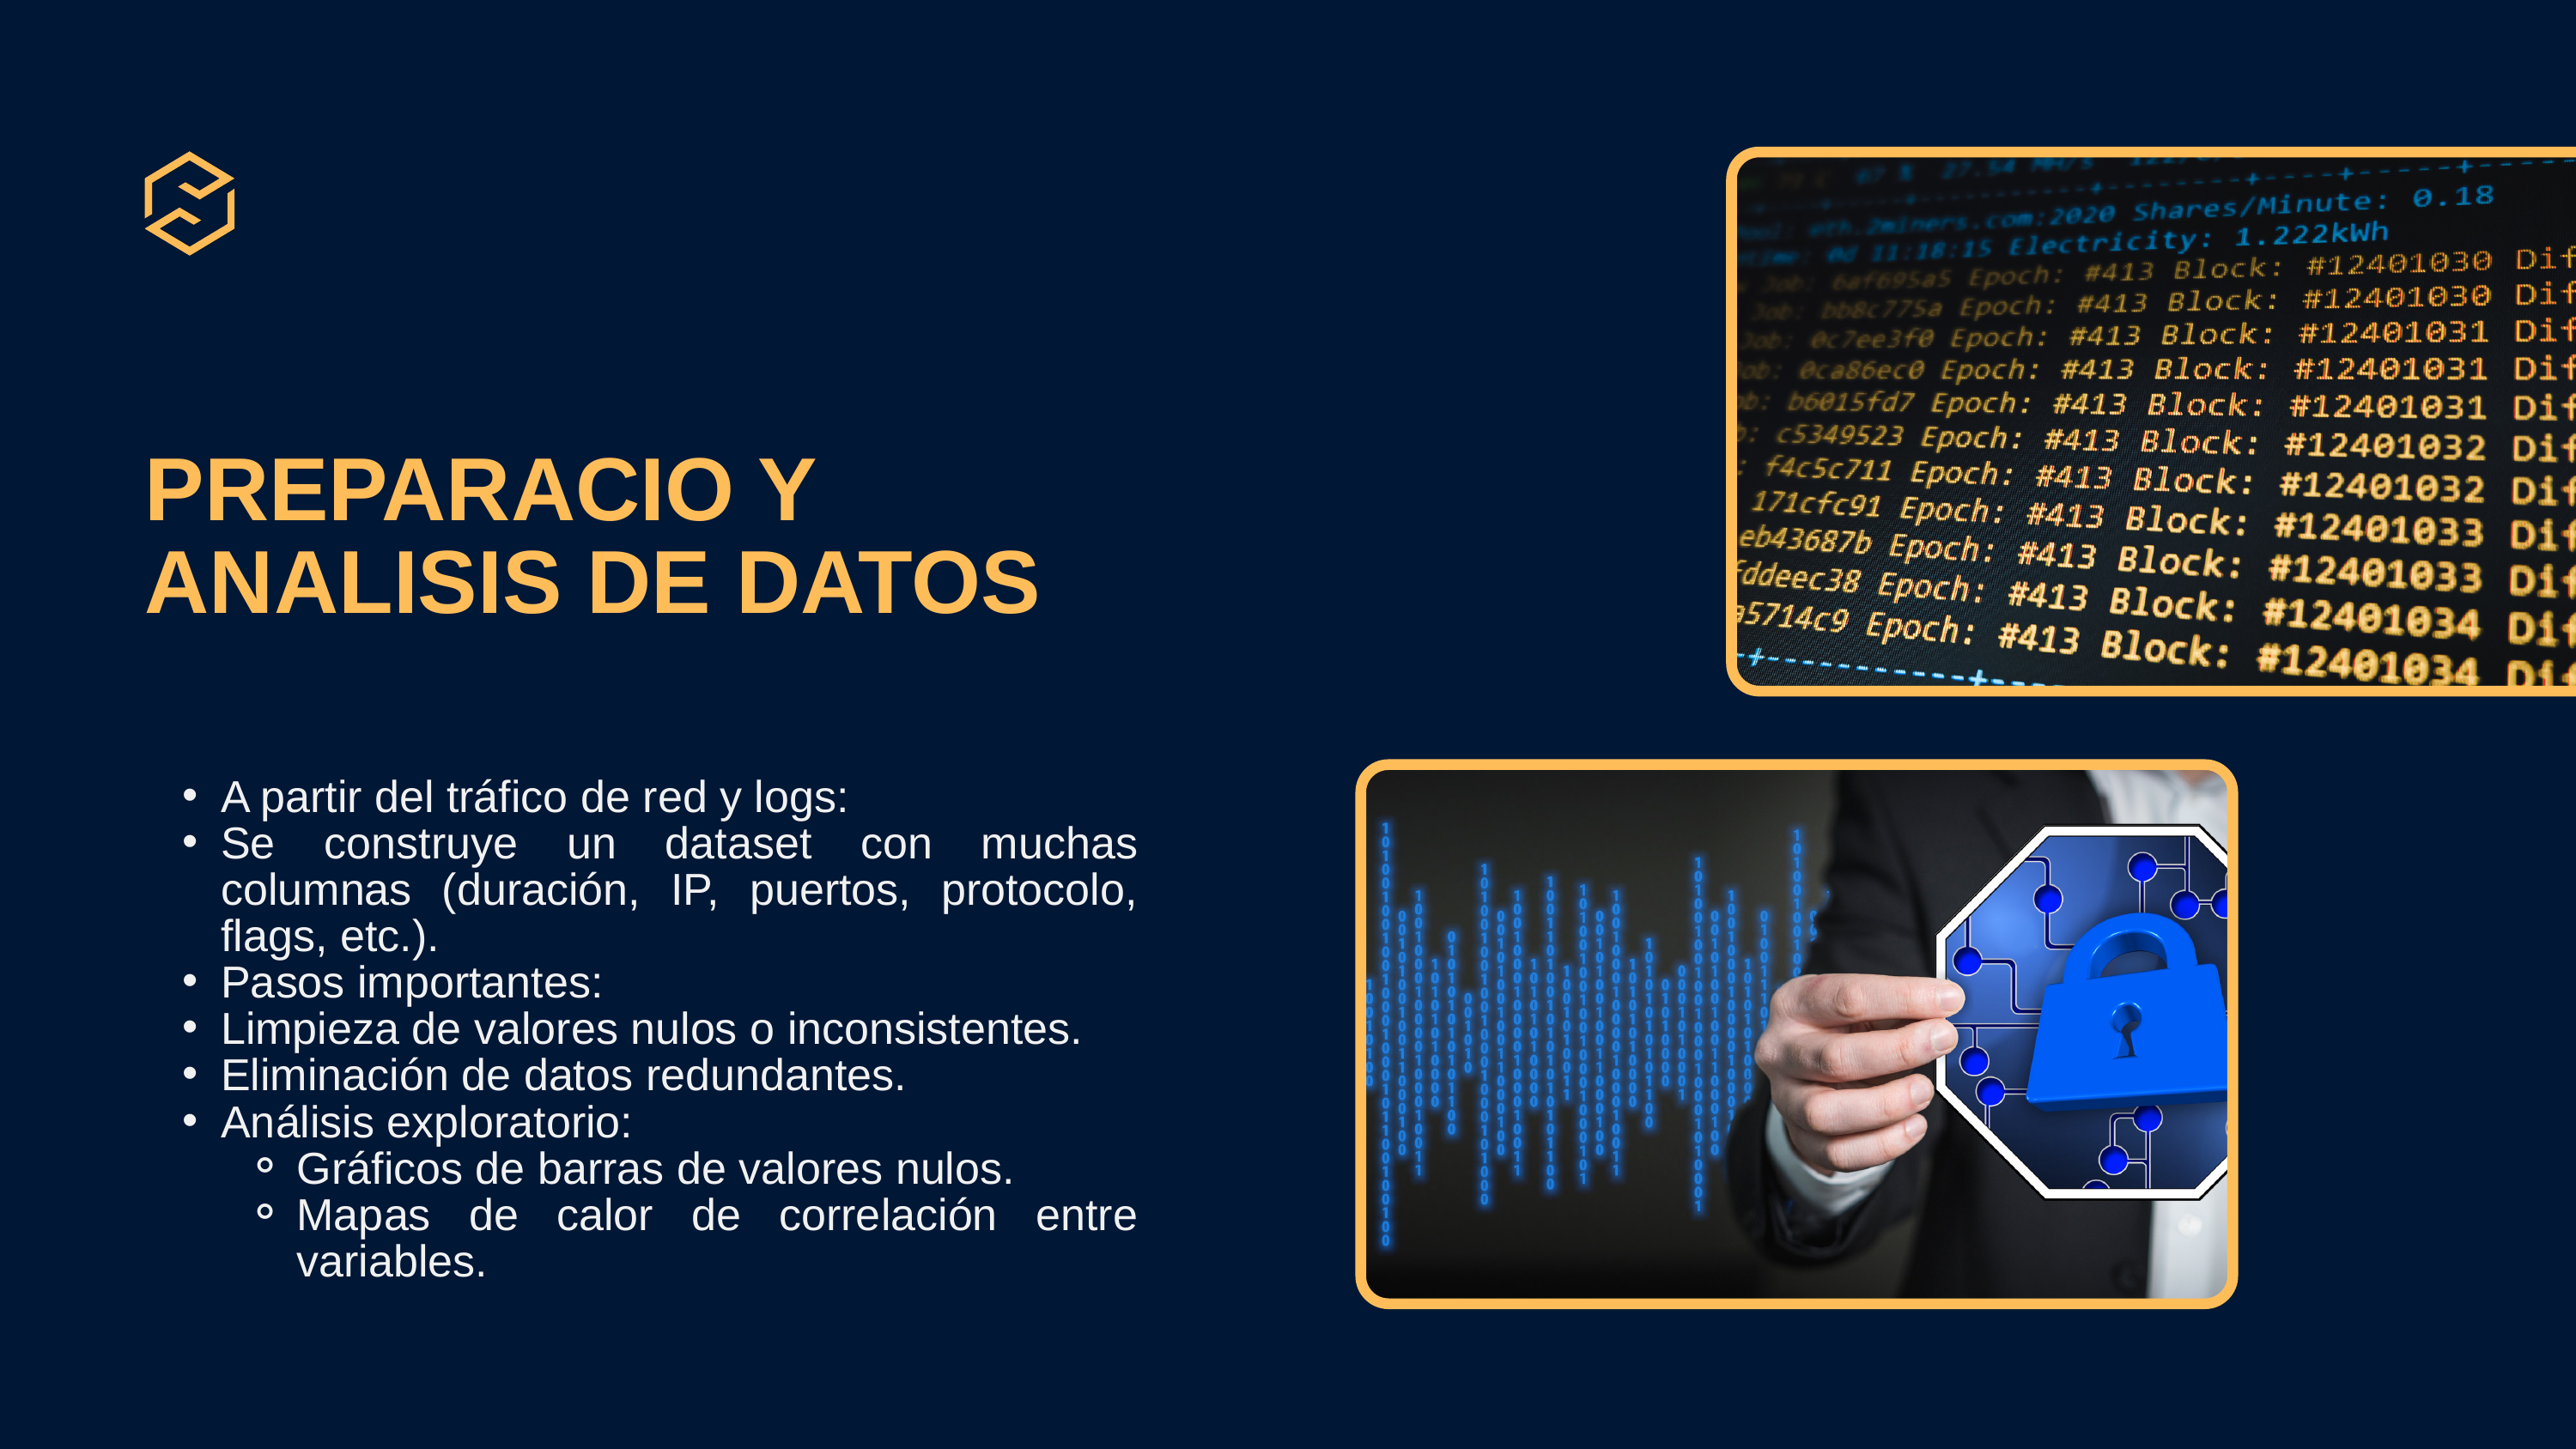

PREPARACIO Y ANALISIS DE DATOS

A partir del tráfico de red y logs:
Se construye un dataset con muchas columnas (duración, IP, puertos, protocolo, flags, etc.).
Pasos importantes:
Limpieza de valores nulos o inconsistentes.
Eliminación de datos redundantes.
Análisis exploratorio:
Gráficos de barras de valores nulos.
Mapas de calor de correlación entre variables.